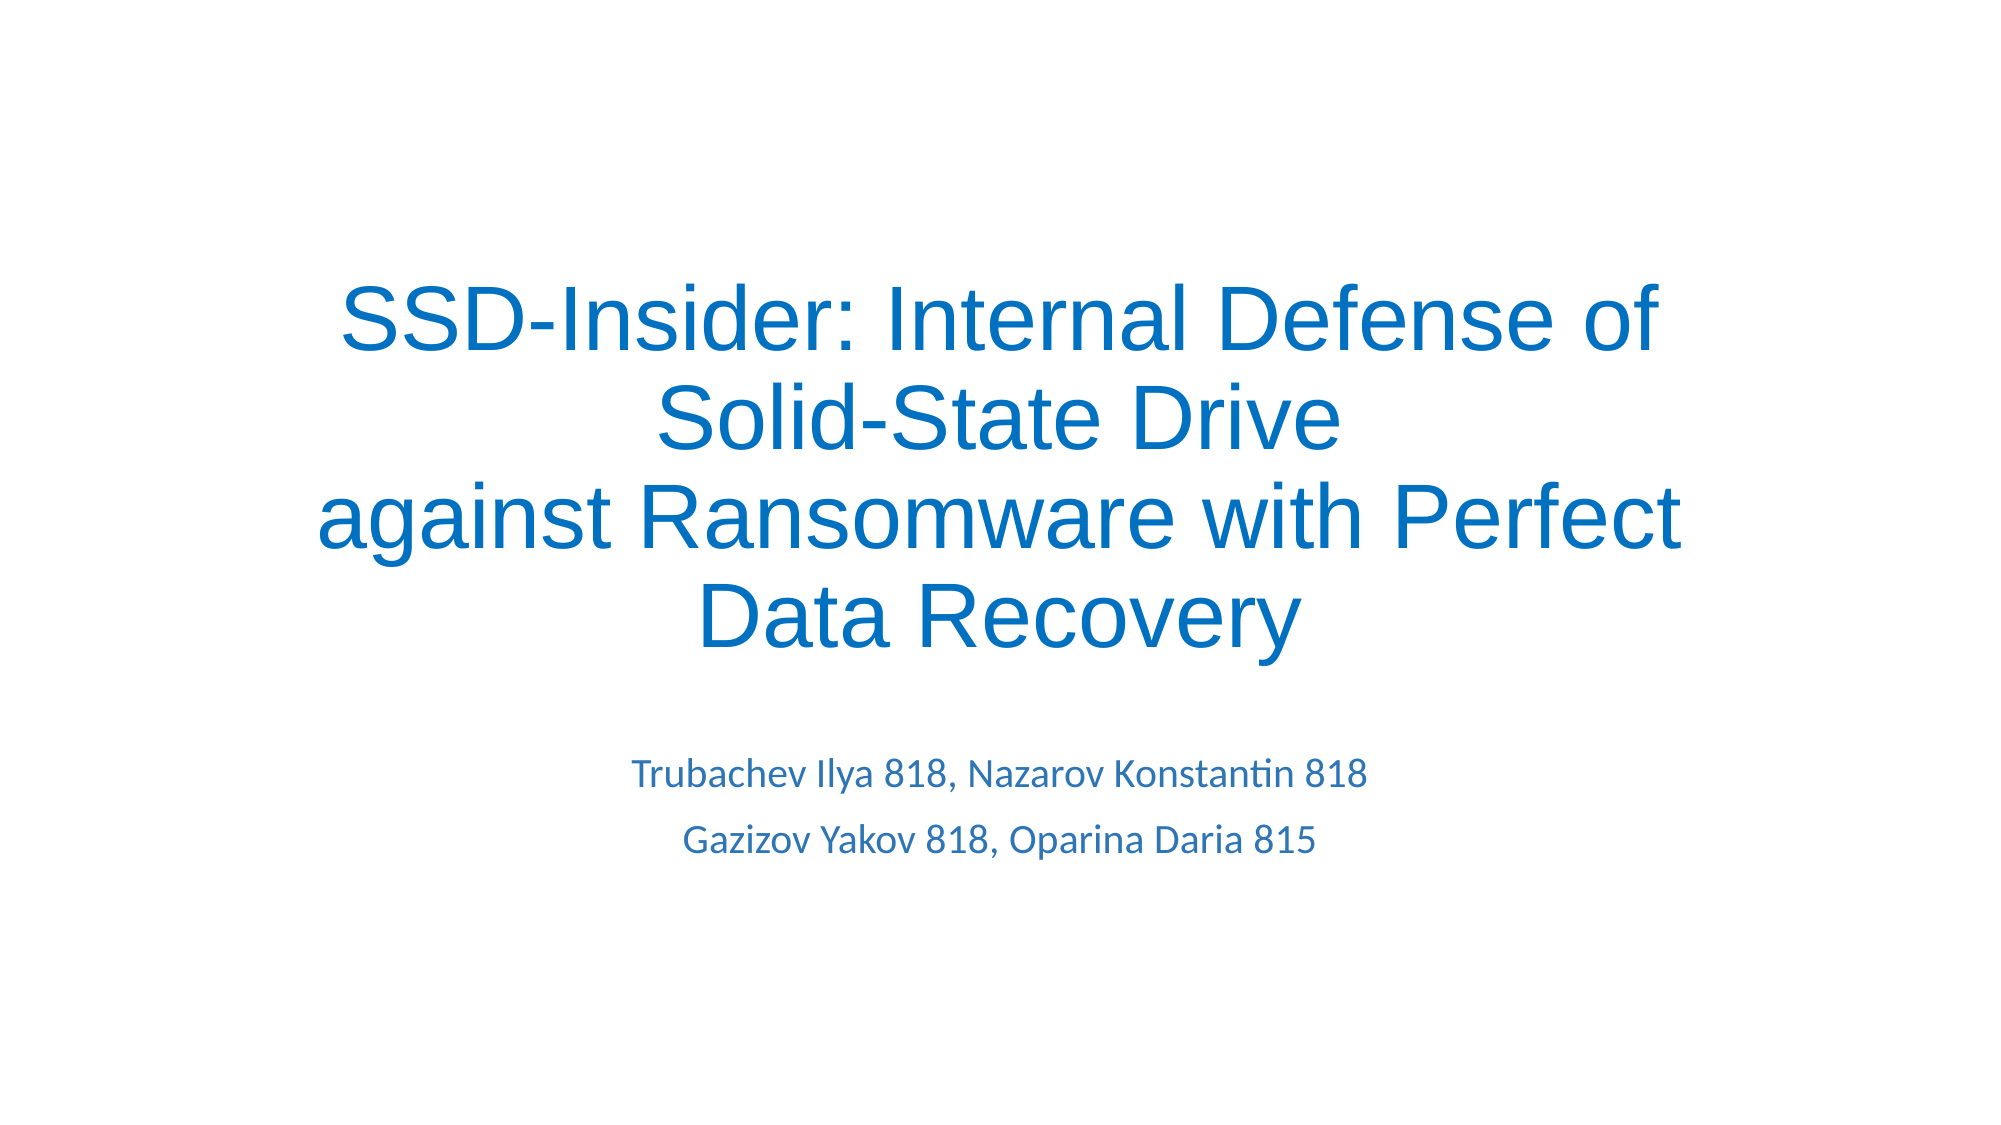

# SSD-Insider: Internal Defense of Solid-State Drive against Ransomware with Perfect Data Recovery
Trubachev Ilya 818, Nazarov Konstantin 818
Gazizov Yakov 818, Oparina Daria 815